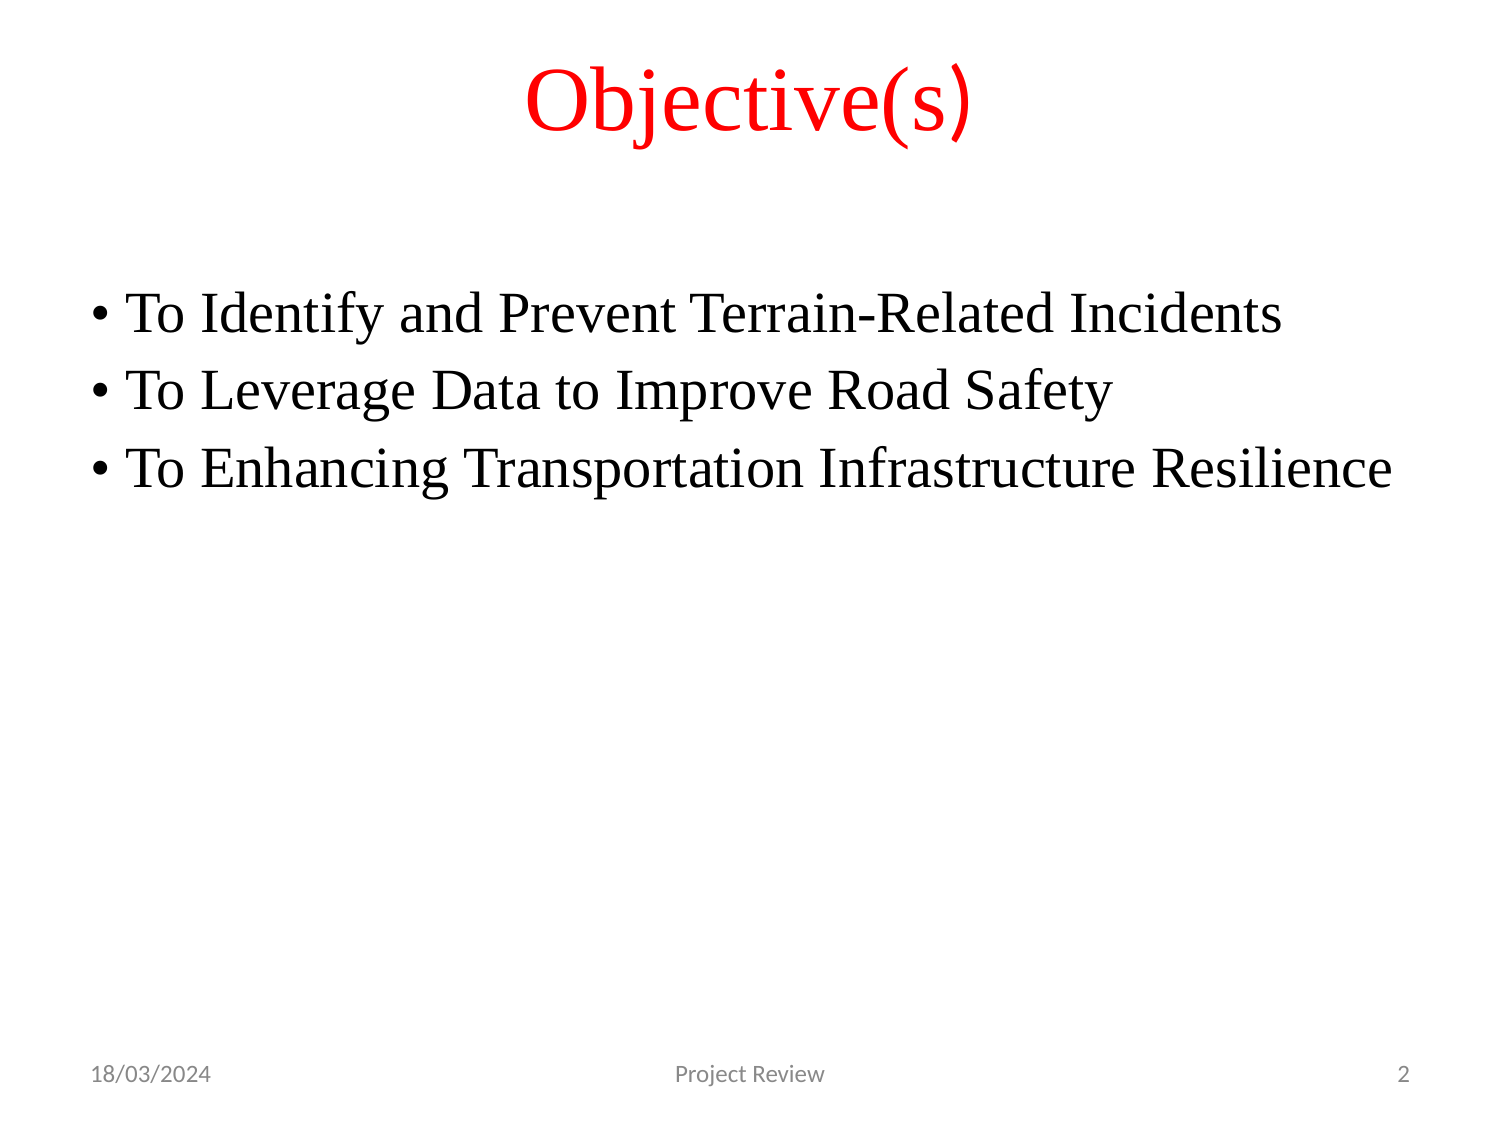

# Objective(s)
• To Identify and Prevent Terrain-Related Incidents
• To Leverage Data to Improve Road Safety
• To Enhancing Transportation Infrastructure Resilience

18/03/2024
Project Review
2